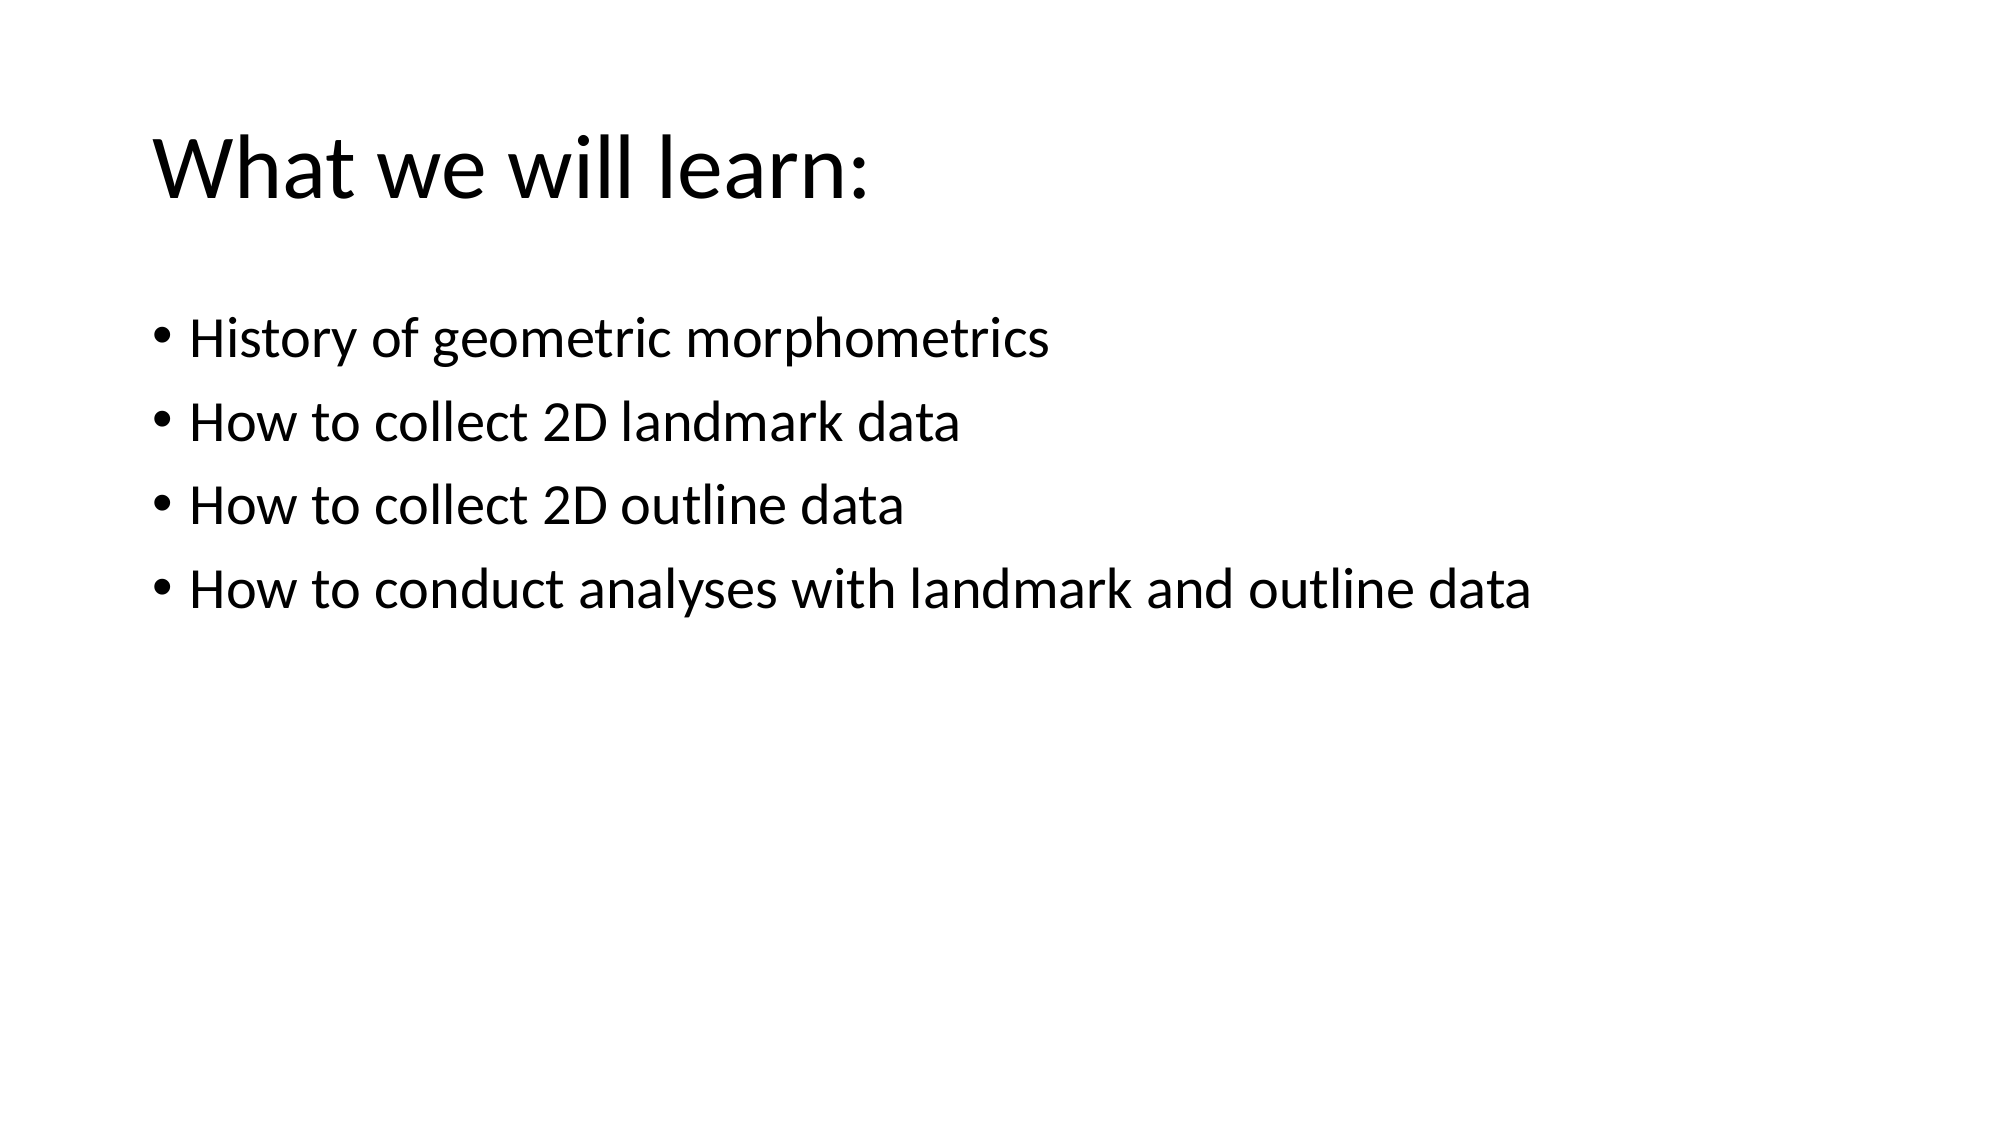

# What we will learn:
History of geometric morphometrics
How to collect 2D landmark data
How to collect 2D outline data
How to conduct analyses with landmark and outline data